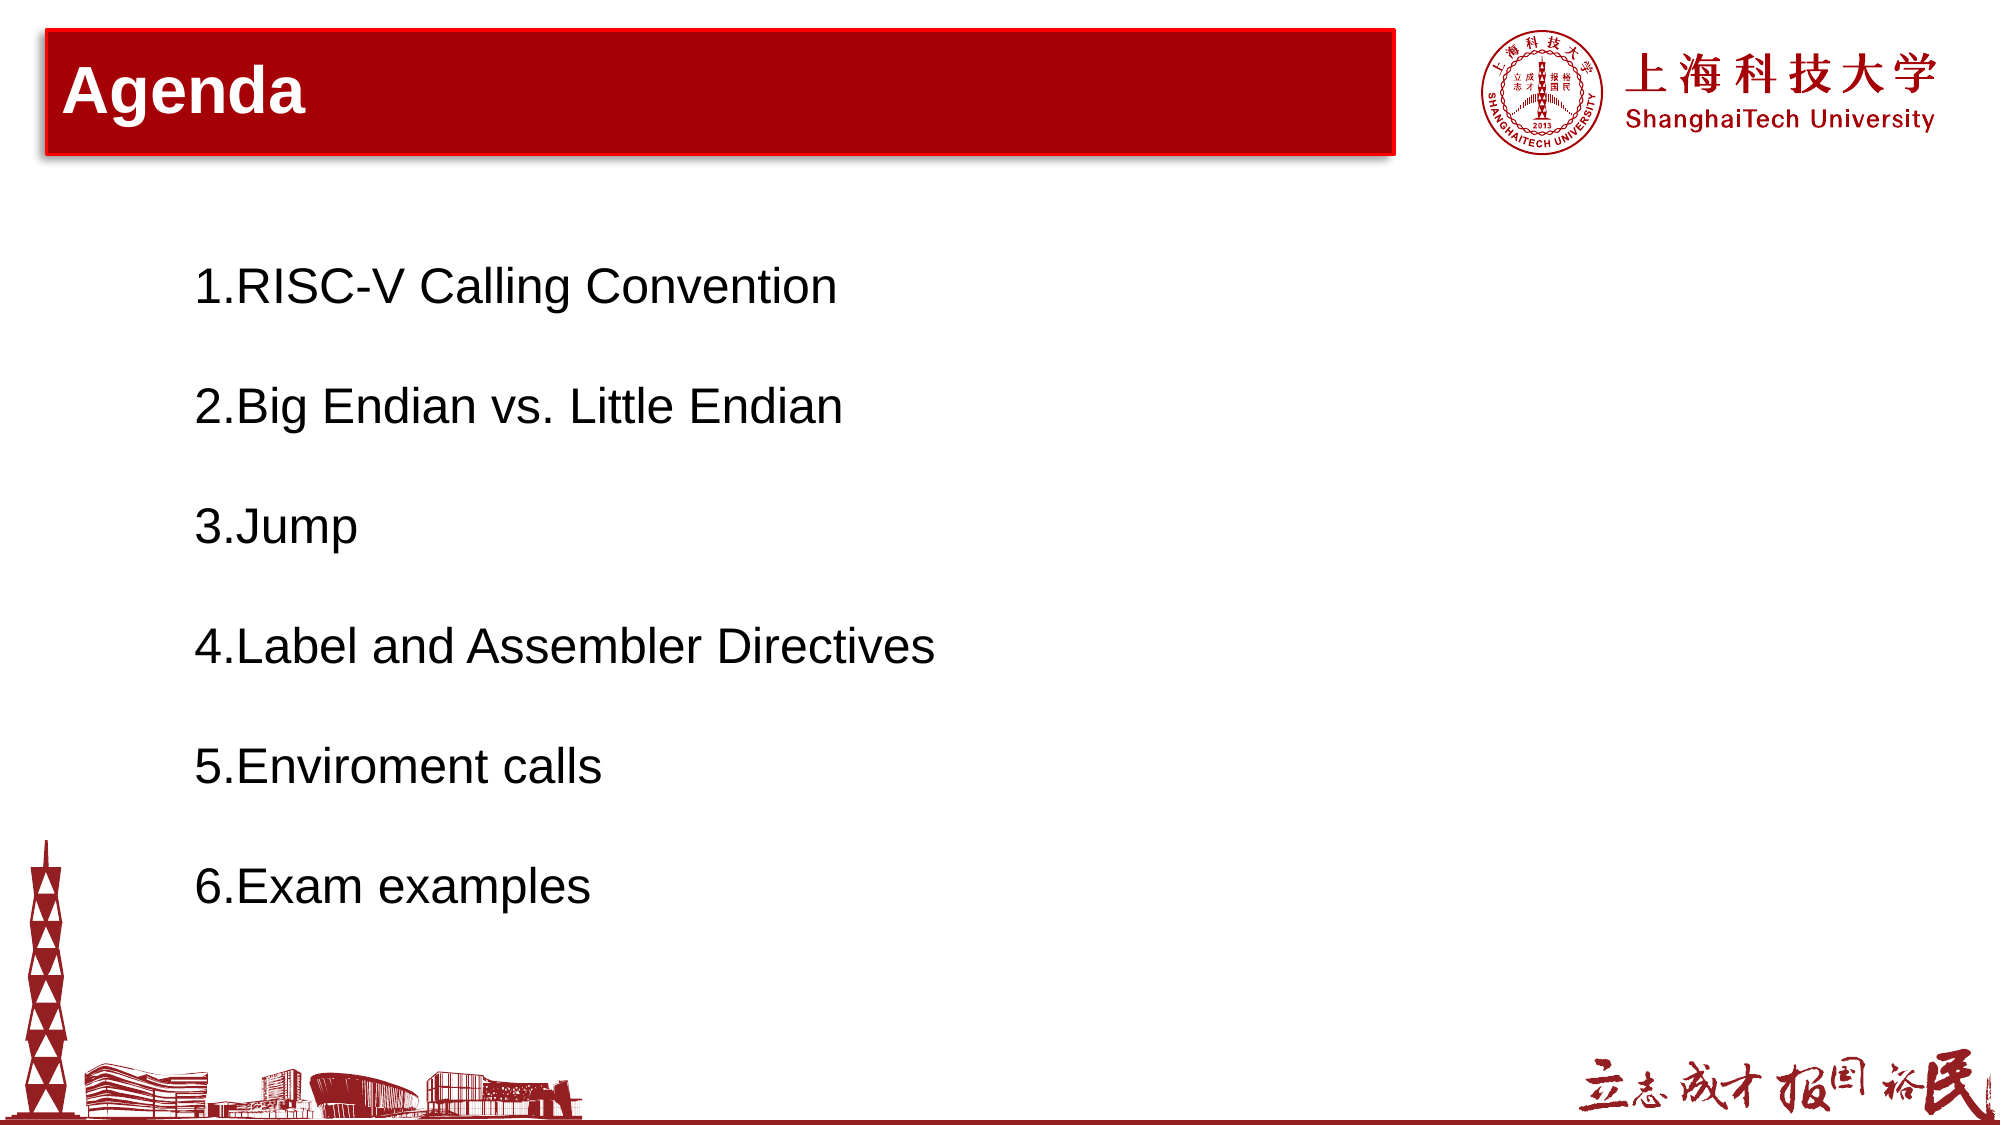

# Agenda
1.RISC-V Calling Convention

2.Big Endian vs. Little Endian

3.Jump

4.Label and Assembler Directives

5.Enviroment calls

6.Exam examples